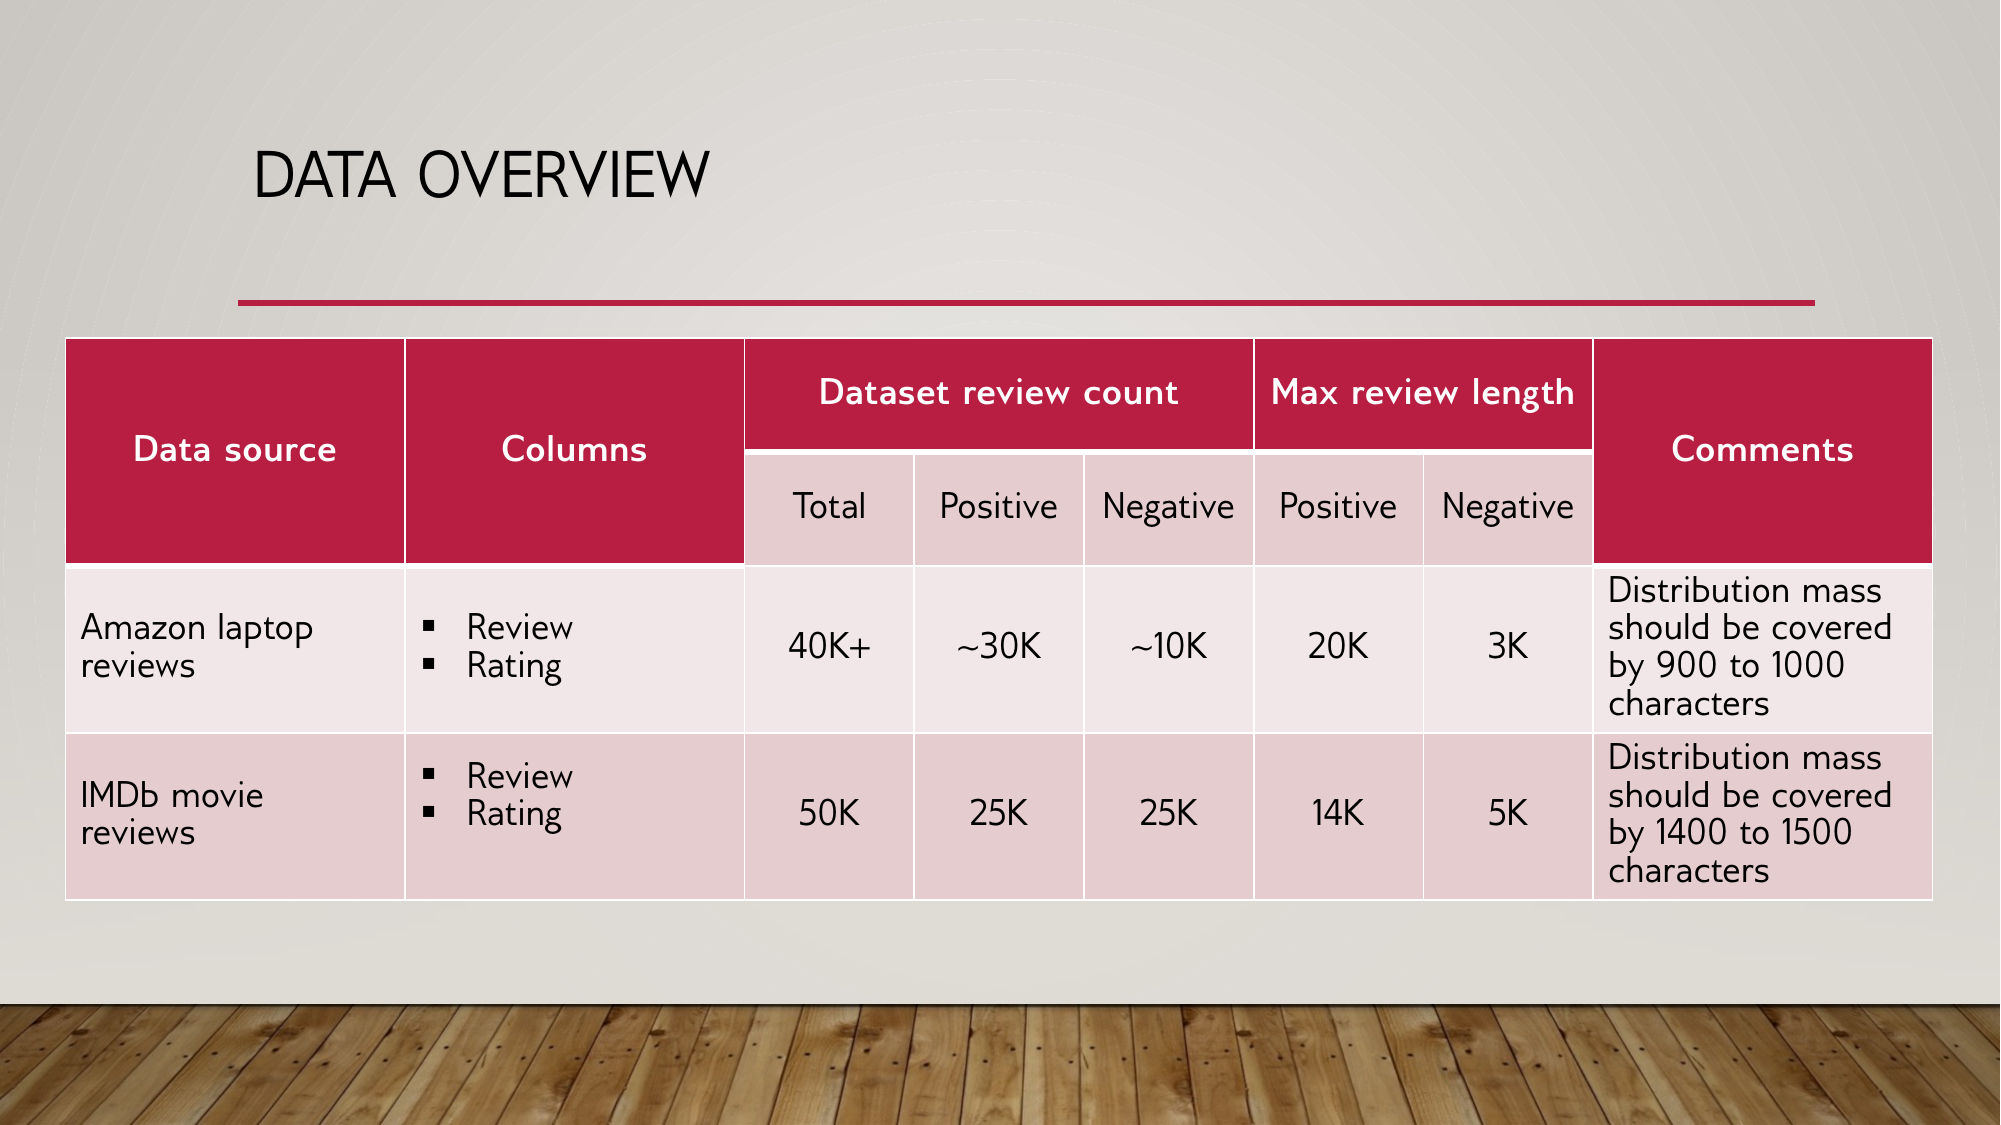

# Data overview
| Data source | Columns | Dataset review count |  |  | Max review length |  | Comments |
| --- | --- | --- | --- | --- | --- | --- | --- |
|  |  | Total | Positive | Negative | Positive | Negative |  |
| Amazon laptop reviews | Review Rating | 40K+ | ~30K | ~10K | 20K | 3K | Distribution mass should be covered by 900 to 1000 characters |
| IMDb movie reviews | Review Rating | 50K | 25K | 25K | 14K | 5K | Distribution mass should be covered by 1400 to 1500 characters |